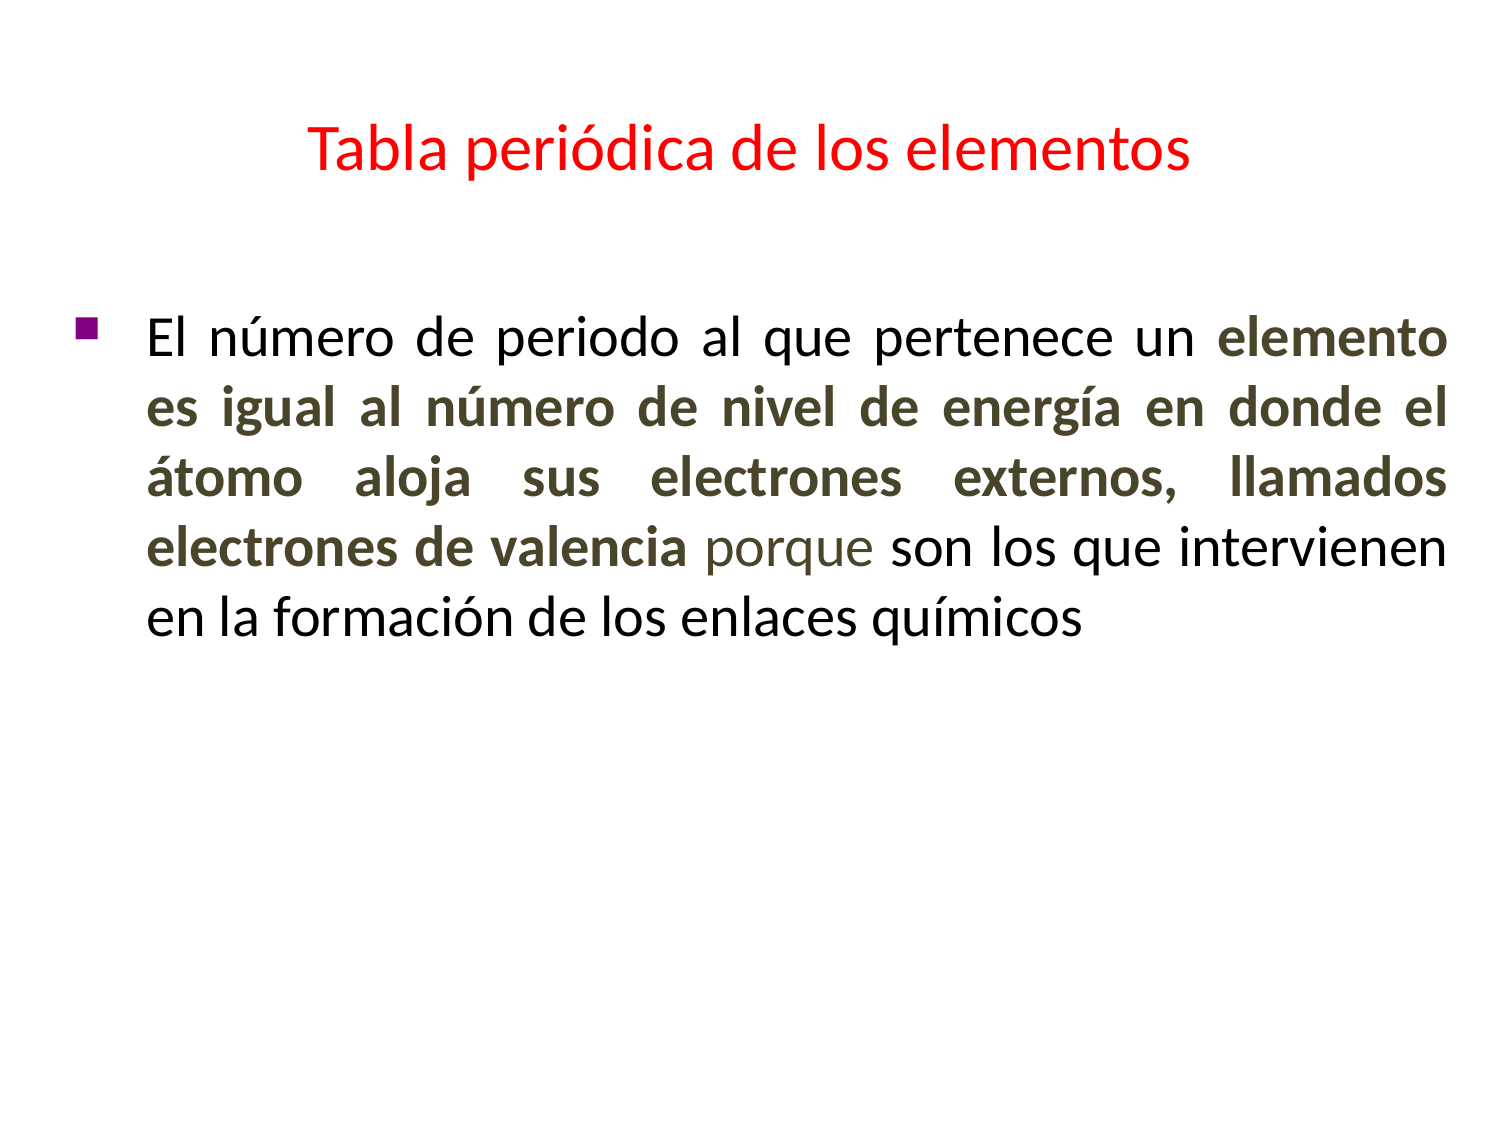

Tabla periódica de los elementos
El número de periodo al que pertenece un elemento es igual al número de nivel de energía en donde el átomo aloja sus electrones externos, llamados electrones de valencia porque son los que intervienen en la formación de los enlaces químicos